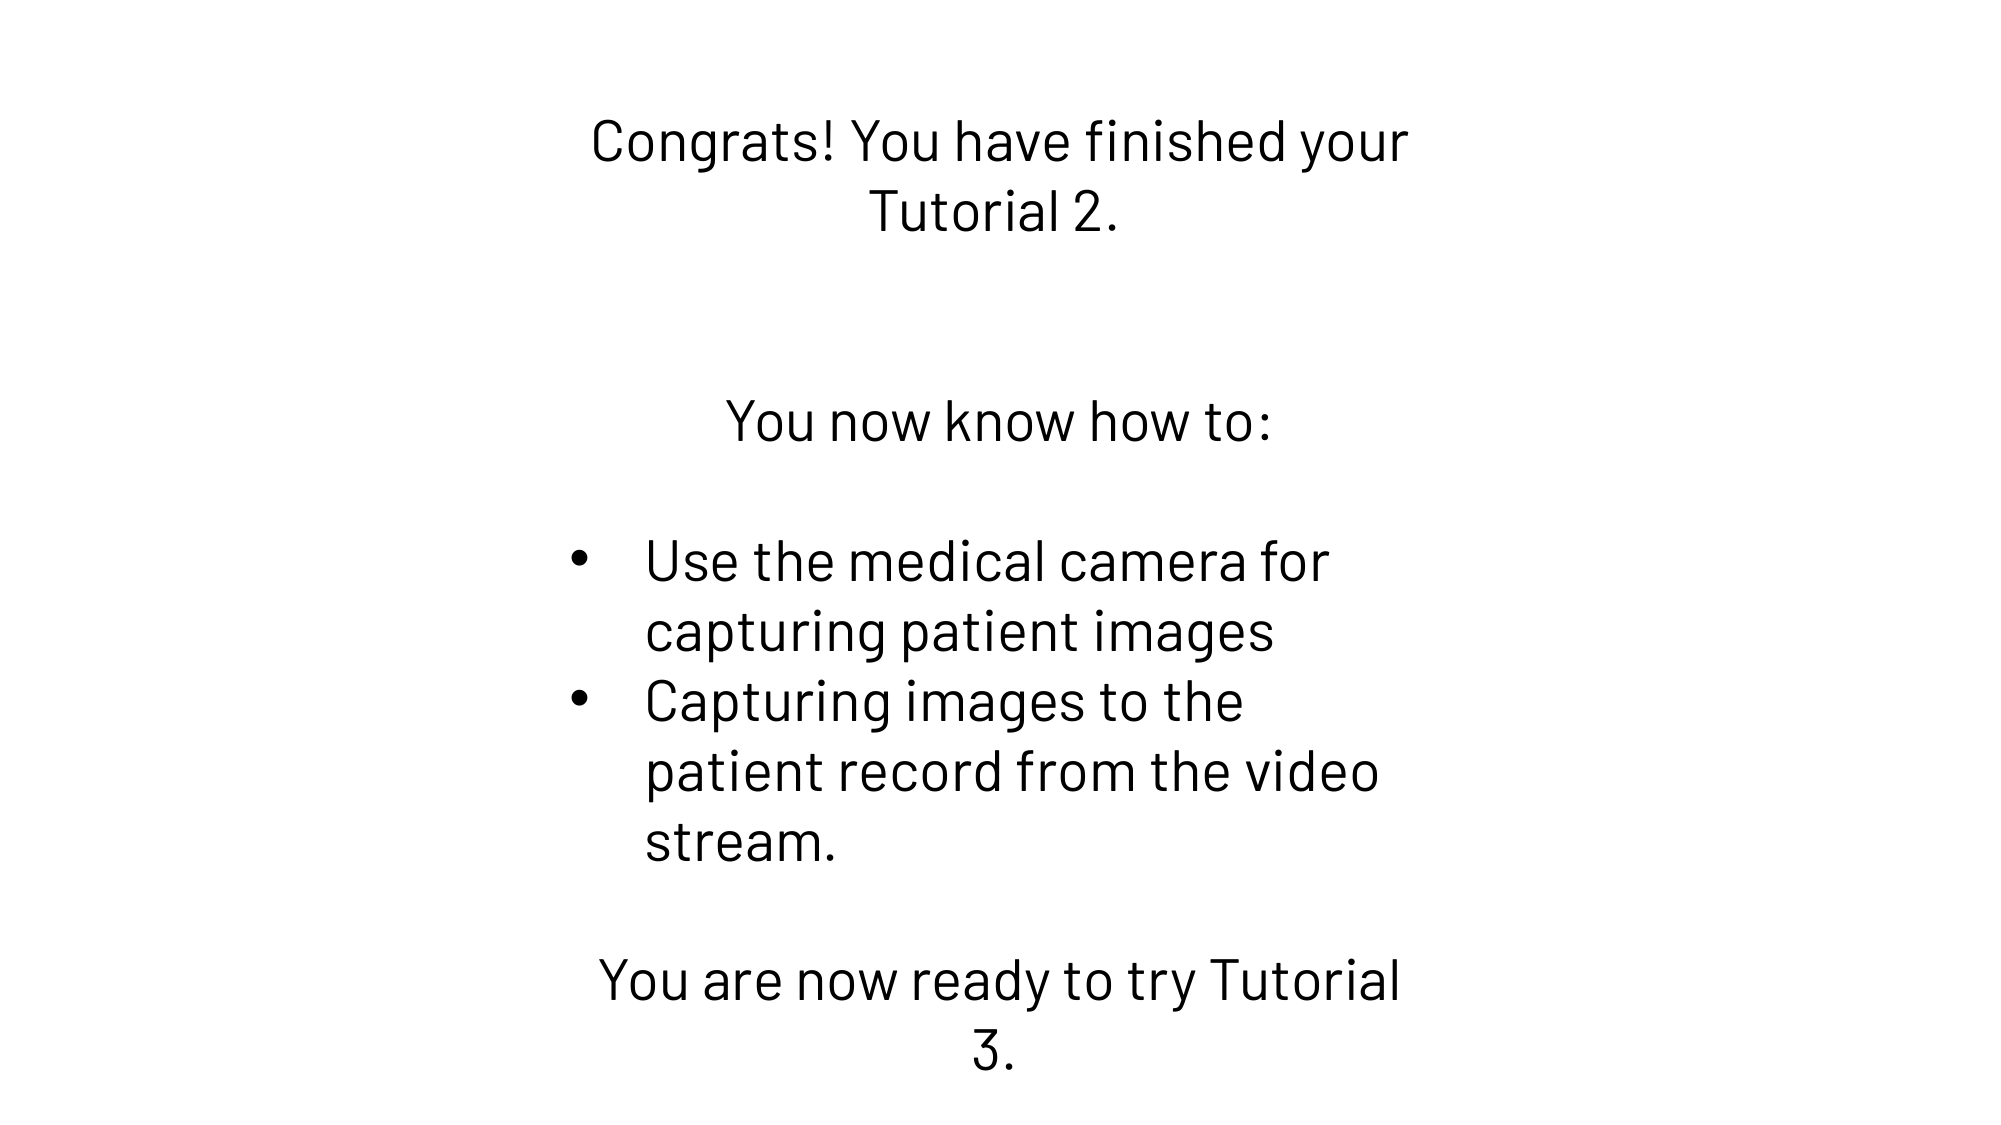

Congrats! You have finished your Tutorial 2.

You now know how to:

Use the medical camera for capturing patient images
Capturing images to the patient record from the video stream.

You are now ready to try Tutorial 3.